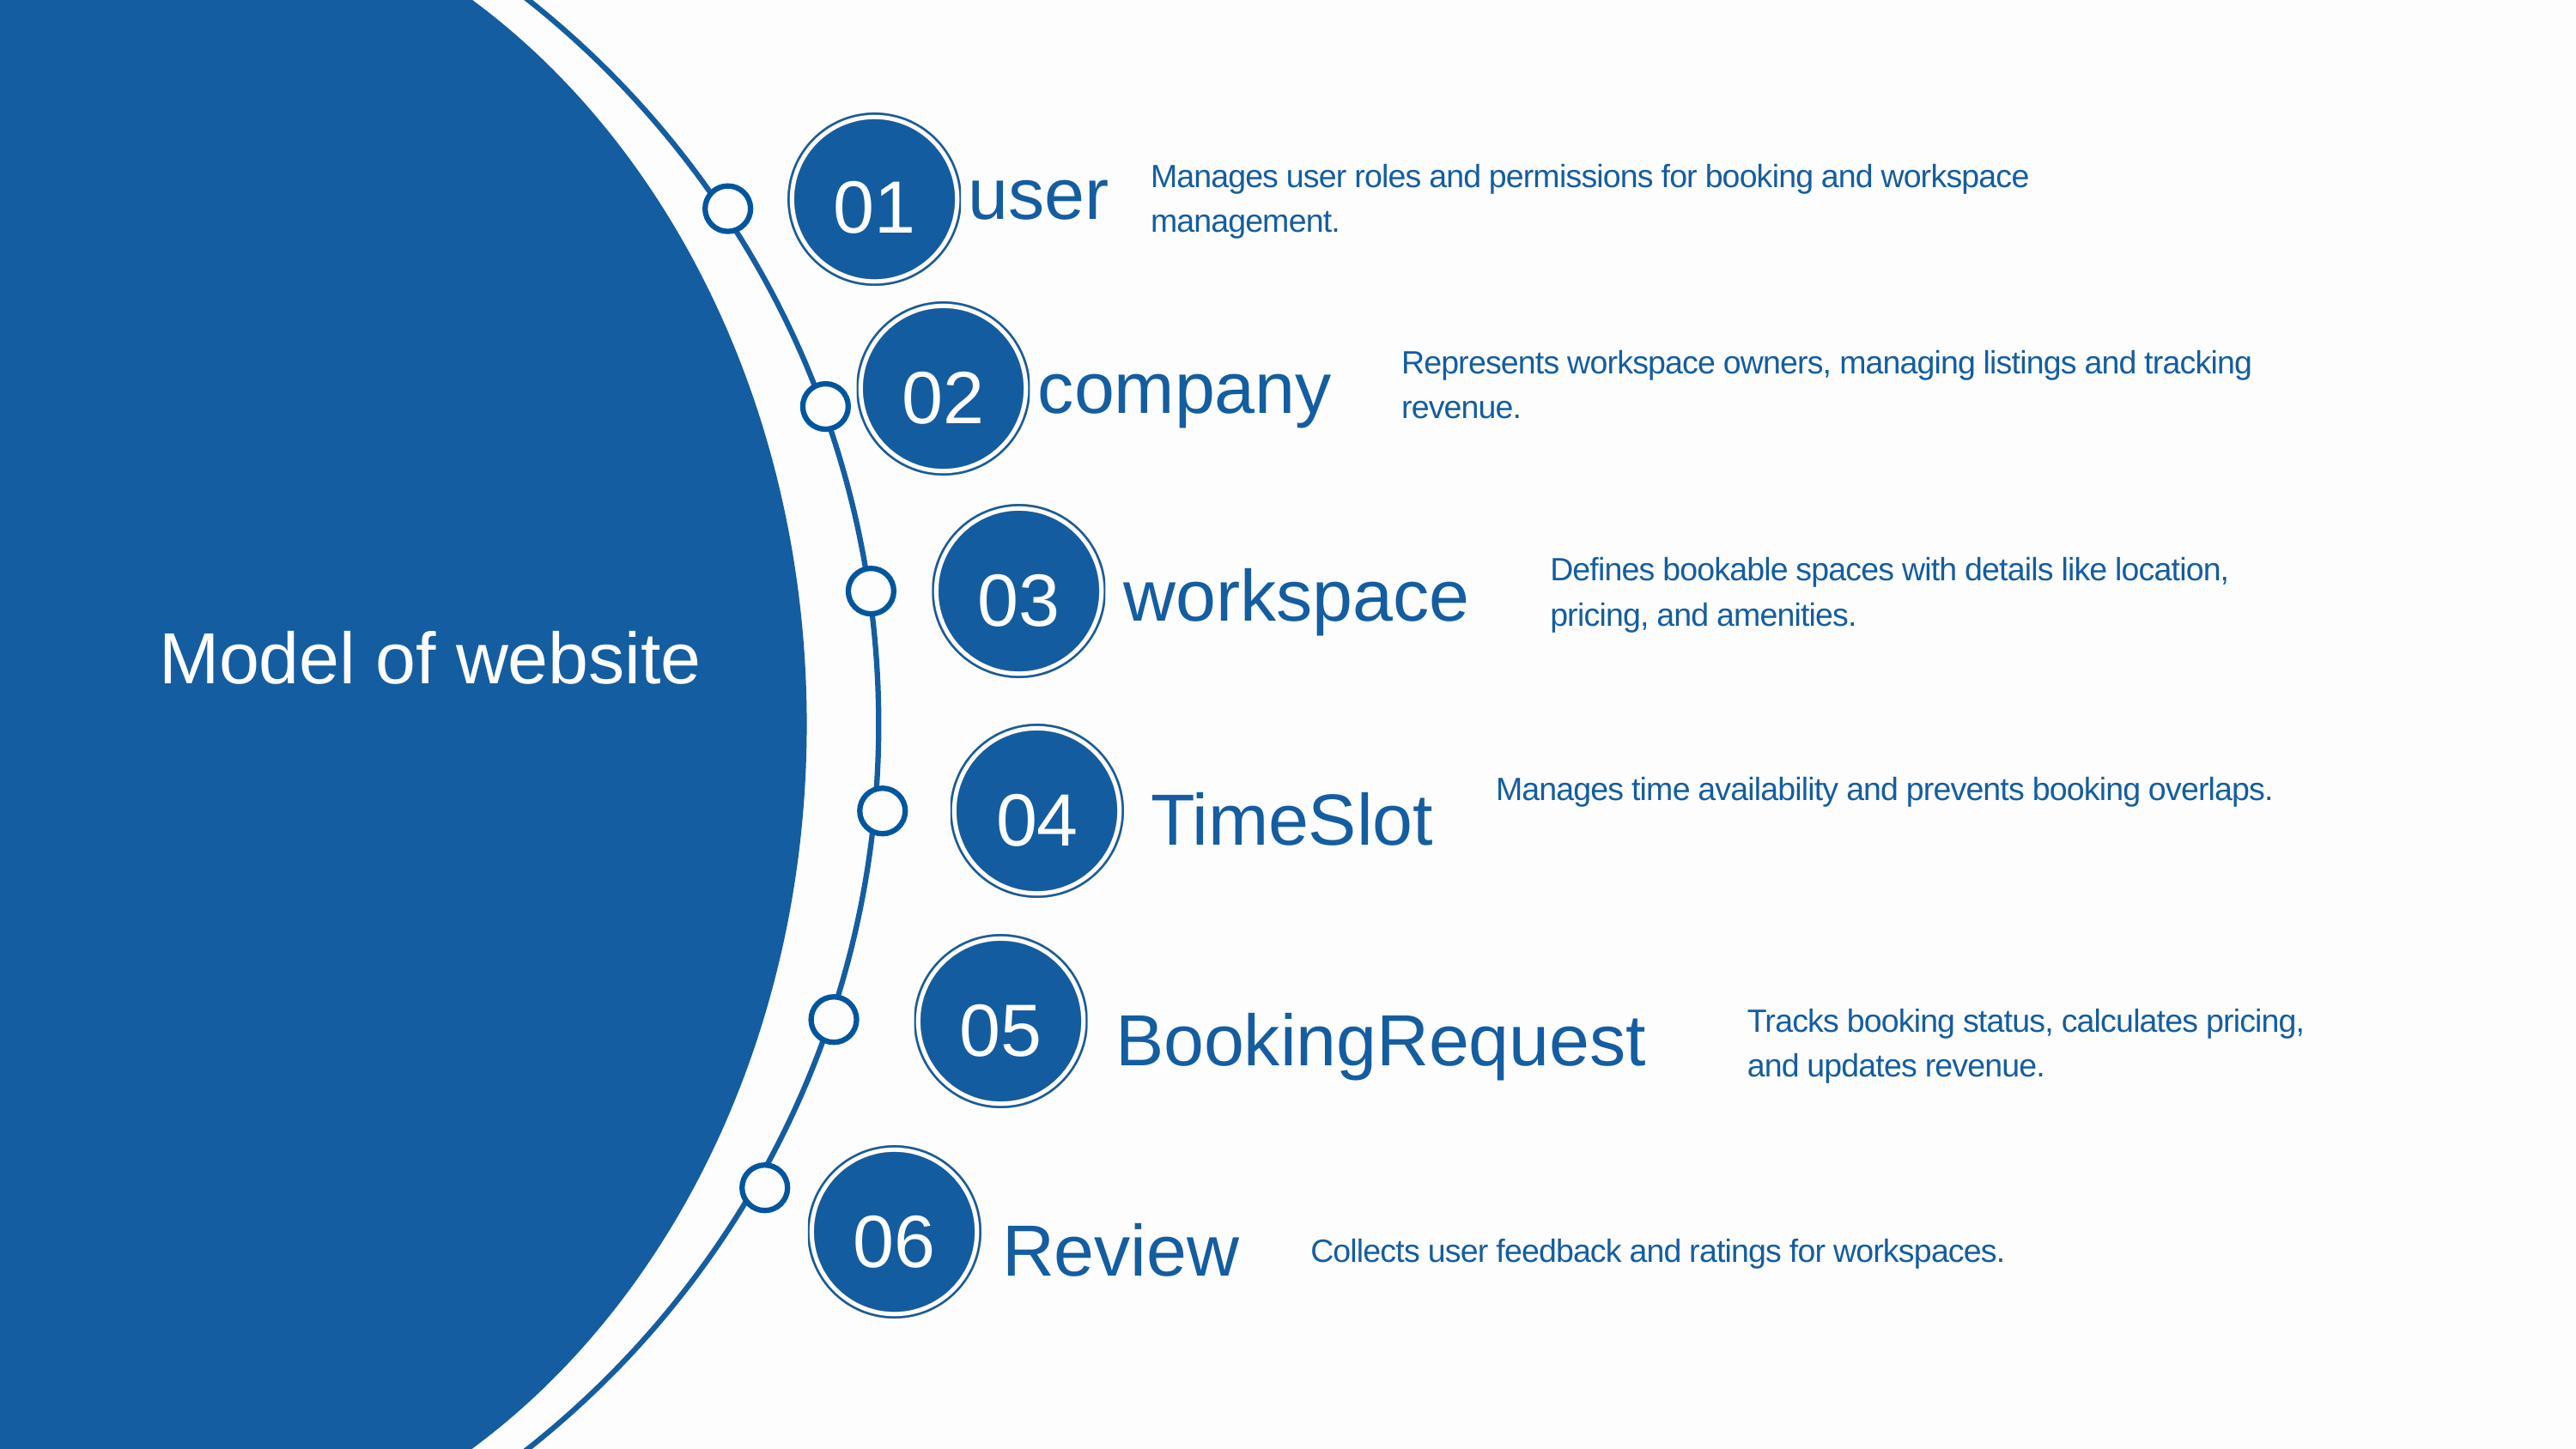

user
01
Manages user roles and permissions for booking and workspace management.

company
Represents workspace owners, managing listings and tracking revenue.
02

workspace
03
Defines bookable spaces with details like location, pricing, and amenities.

Model of website

04
TimeSlot
Manages time availability and prevents booking overlaps.

05
BookingRequest
Tracks booking status, calculates pricing, and updates revenue.

06
Review
Collects user feedback and ratings for workspaces.